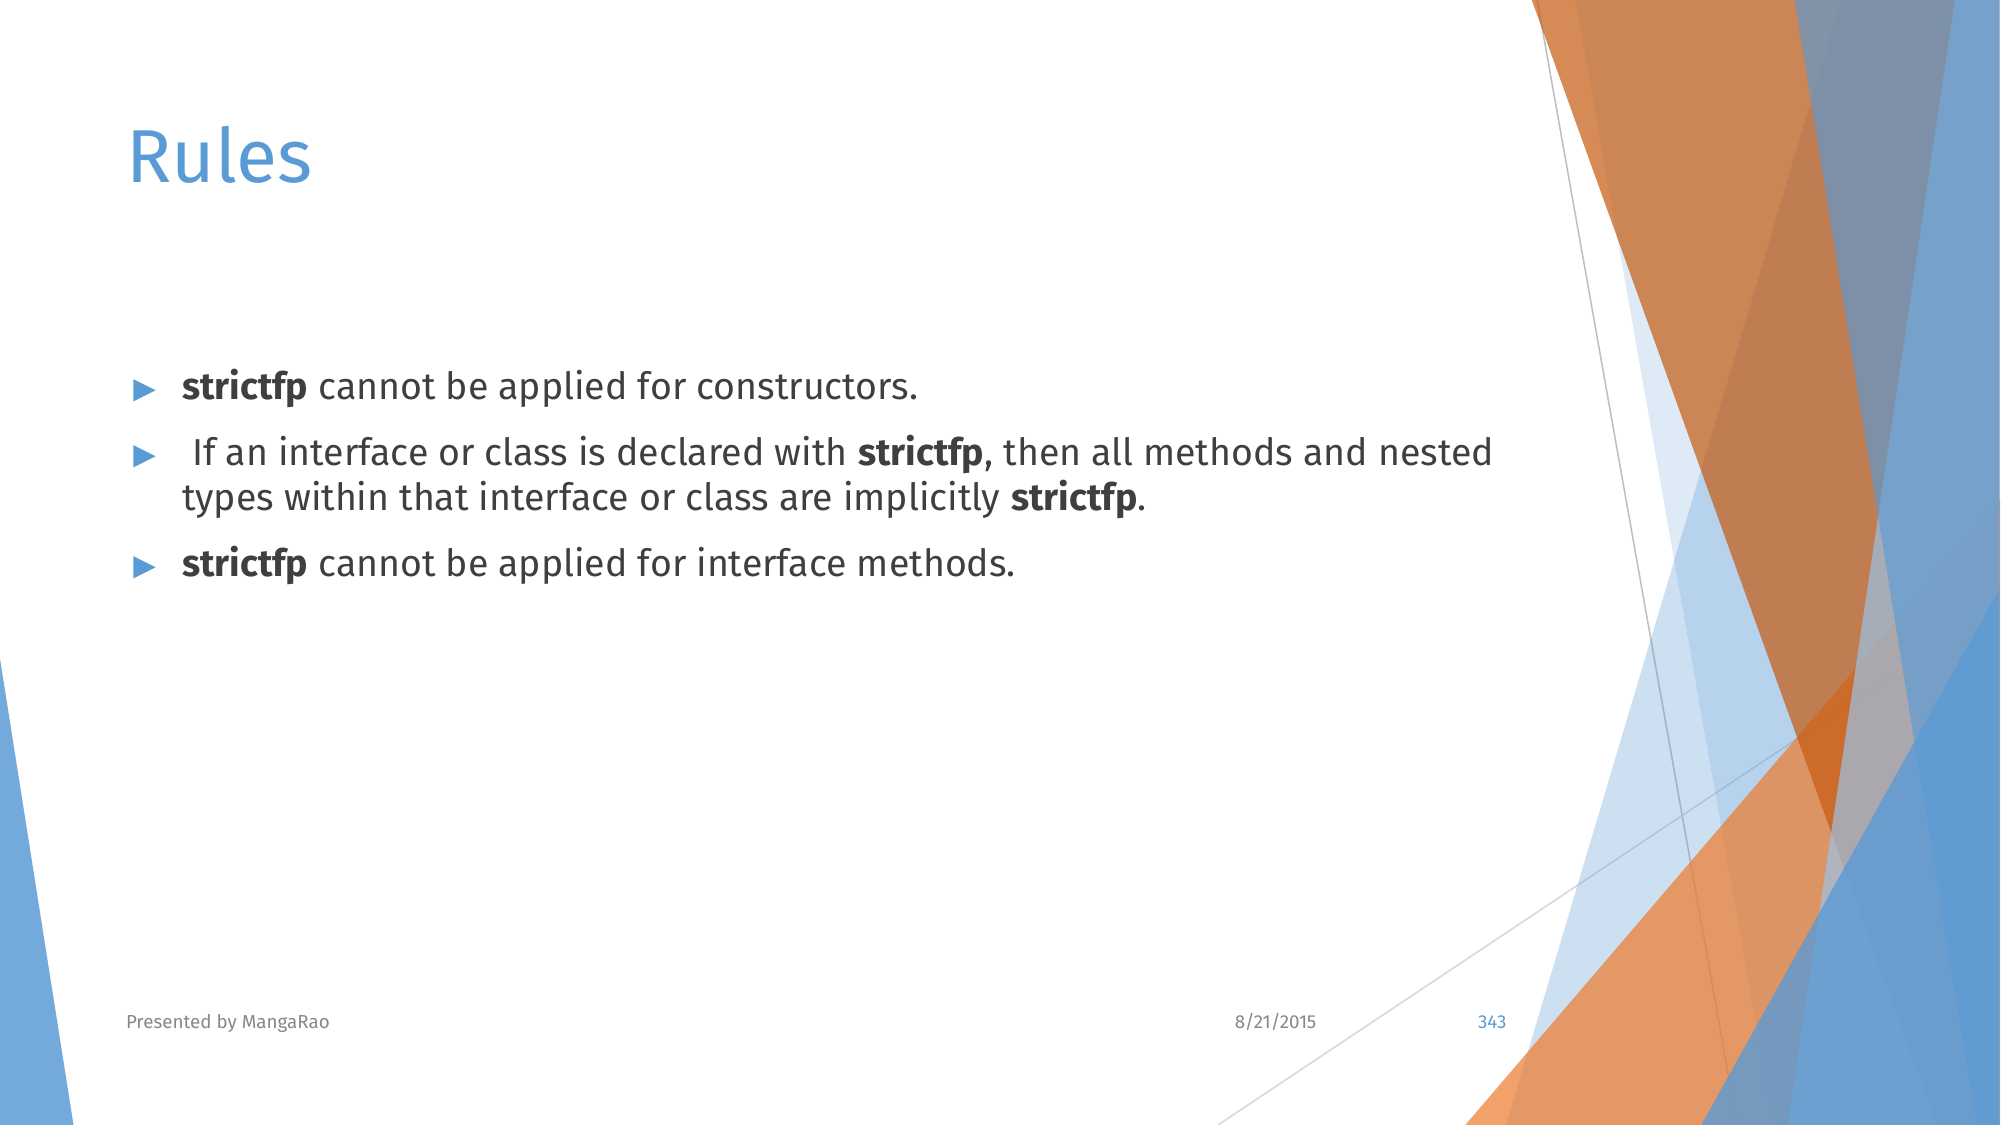

# Rules
strictfp cannot be applied for constructors.
 If an interface or class is declared with strictfp, then all methods and nested types within that interface or class are implicitly strictfp.
strictfp cannot be applied for interface methods.

Presented by MangaRao
8/21/2015
343